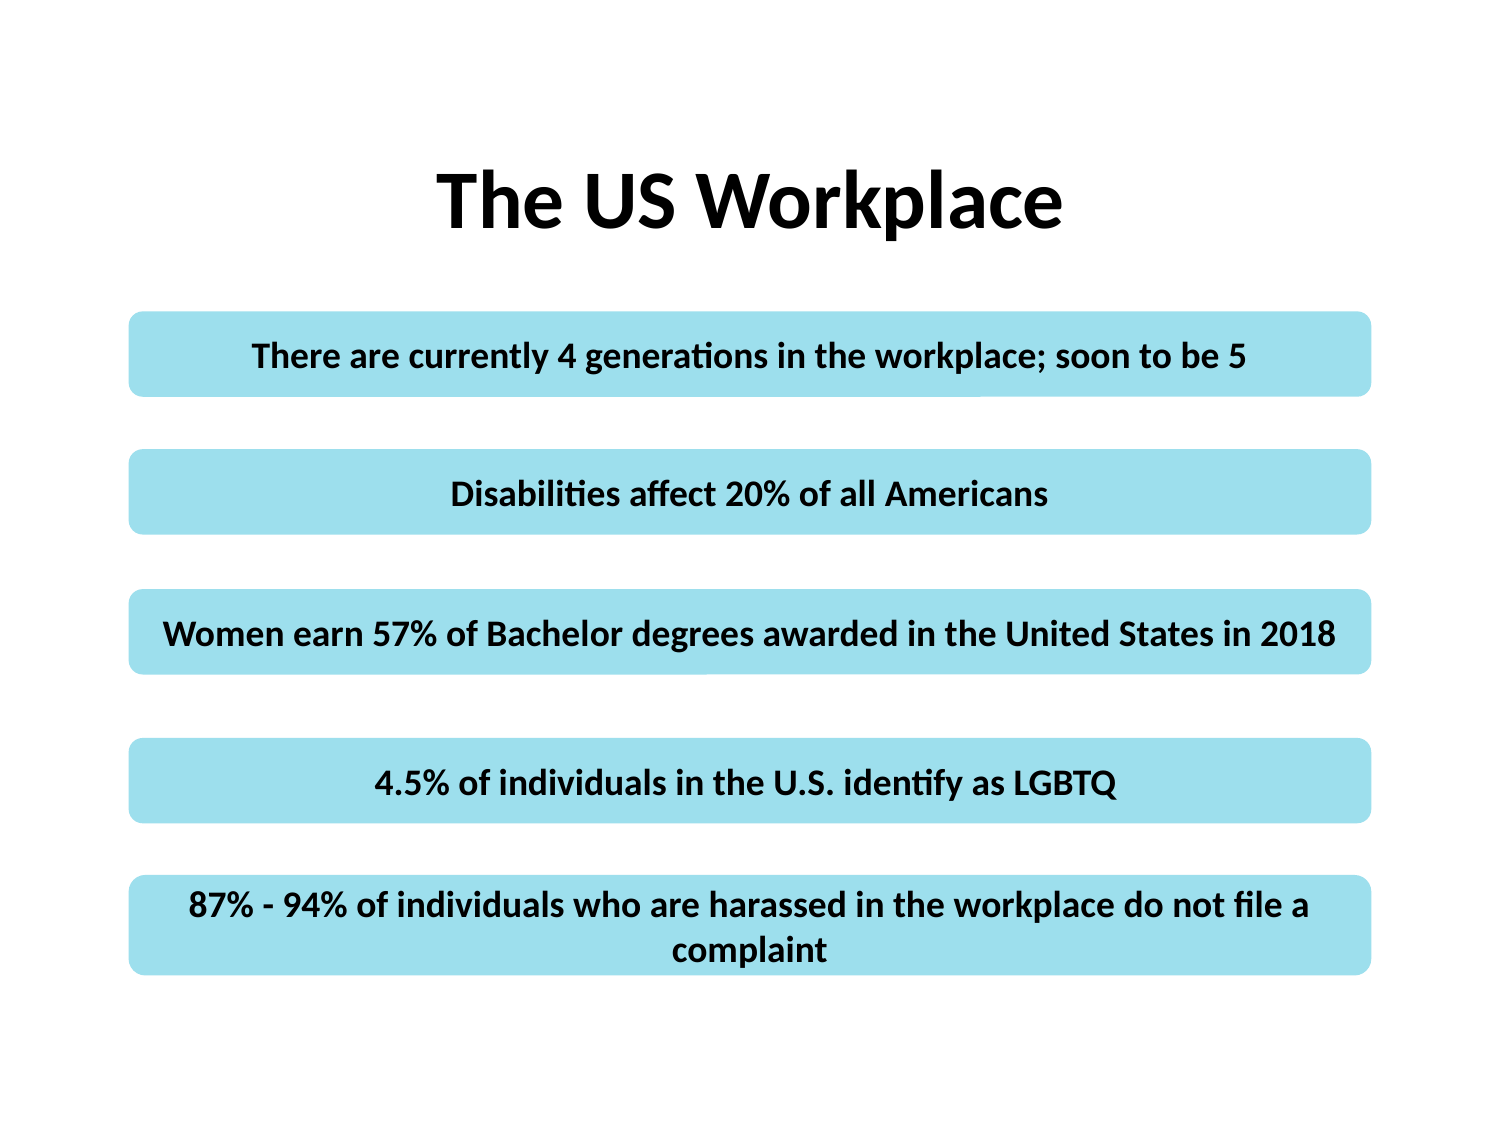

The US Workplace
There are currently 4 generations in the workplace; soon to be 5
Disabilities affect 20% of all Americans
Women earn 57% of Bachelor degrees awarded in the United States in 2018
4.5% of individuals in the U.S. identify as LGBTQ
87% - 94% of individuals who are harassed in the workplace do not file a complaint